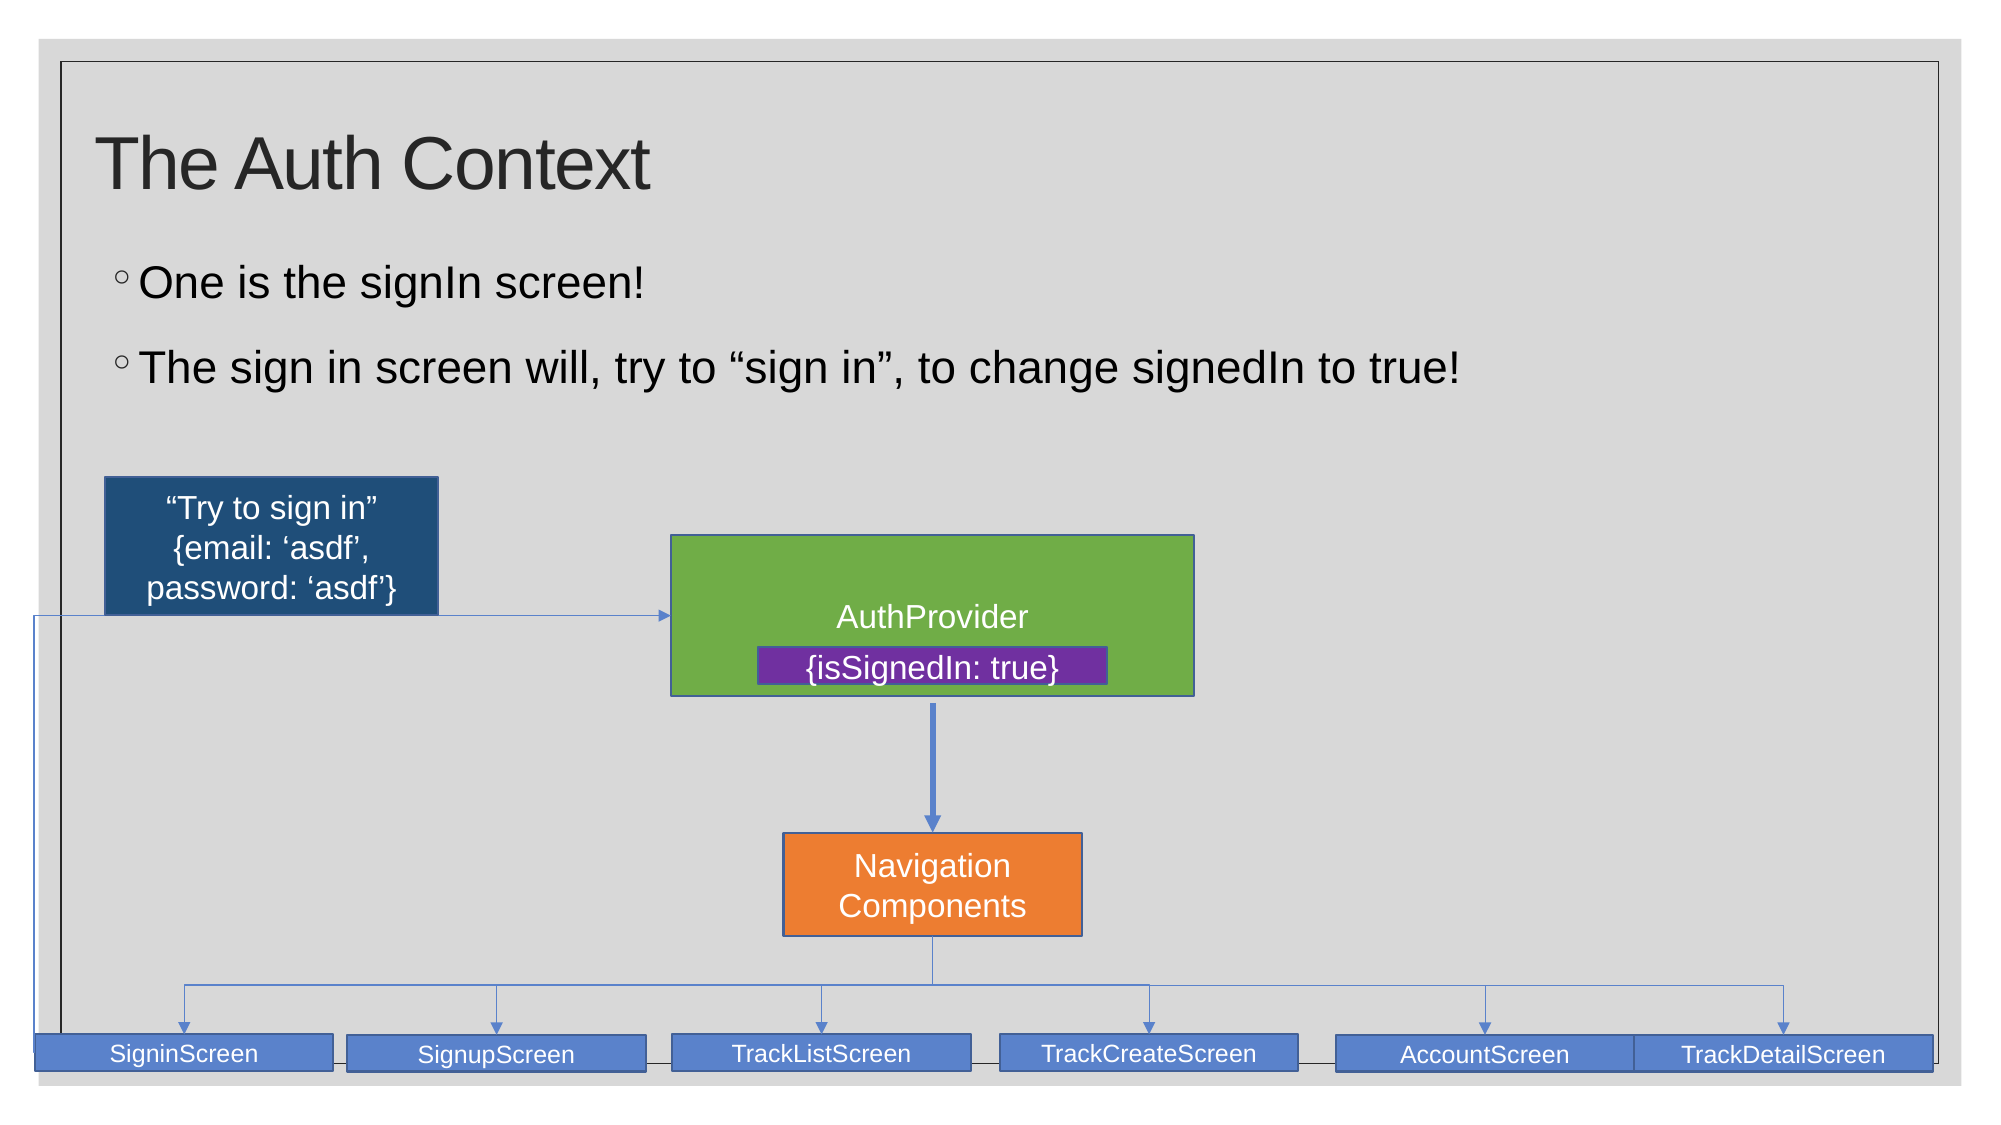

# The Auth Context
One is the signIn screen!
The sign in screen will, try to “sign in”, to change signedIn to true!

“Try to sign in”
{email: ‘asdf’,
password: ‘asdf’}
AuthProvider
{isSignedIn: true}
Navigation Components
SigninScreen
TrackListScreen
TrackCreateScreen
TrackDetailScreen
AccountScreen
SignupScreen